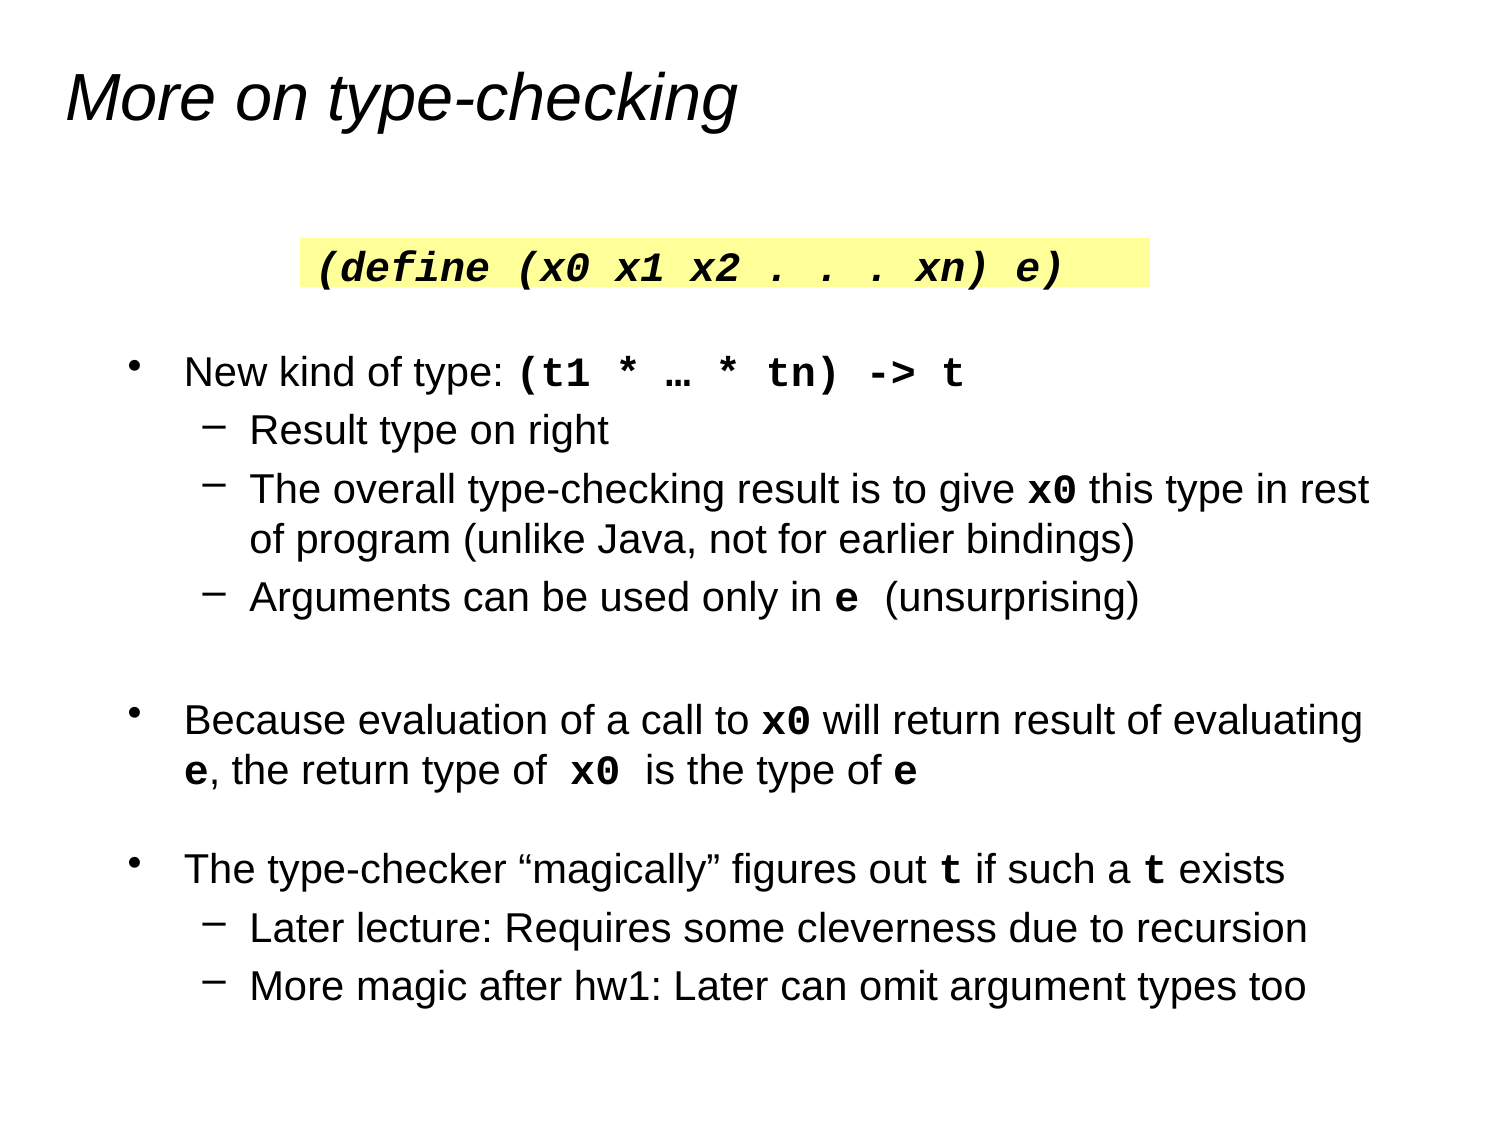

# More on type-checking
(define (x0 x1 x2 . . . xn) e)

New kind of type: (t1 * … * tn) -> t
Result type on right
The overall type-checking result is to give x0 this type in rest of program (unlike Java, not for earlier bindings)
Arguments can be used only in e (unsurprising)

Because evaluation of a call to x0 will return result of evaluating e, the return type of  x0 is the type of e

The type-checker “magically” figures out t if such a t exists
Later lecture: Requires some cleverness due to recursion
More magic after hw1: Later can omit argument types too